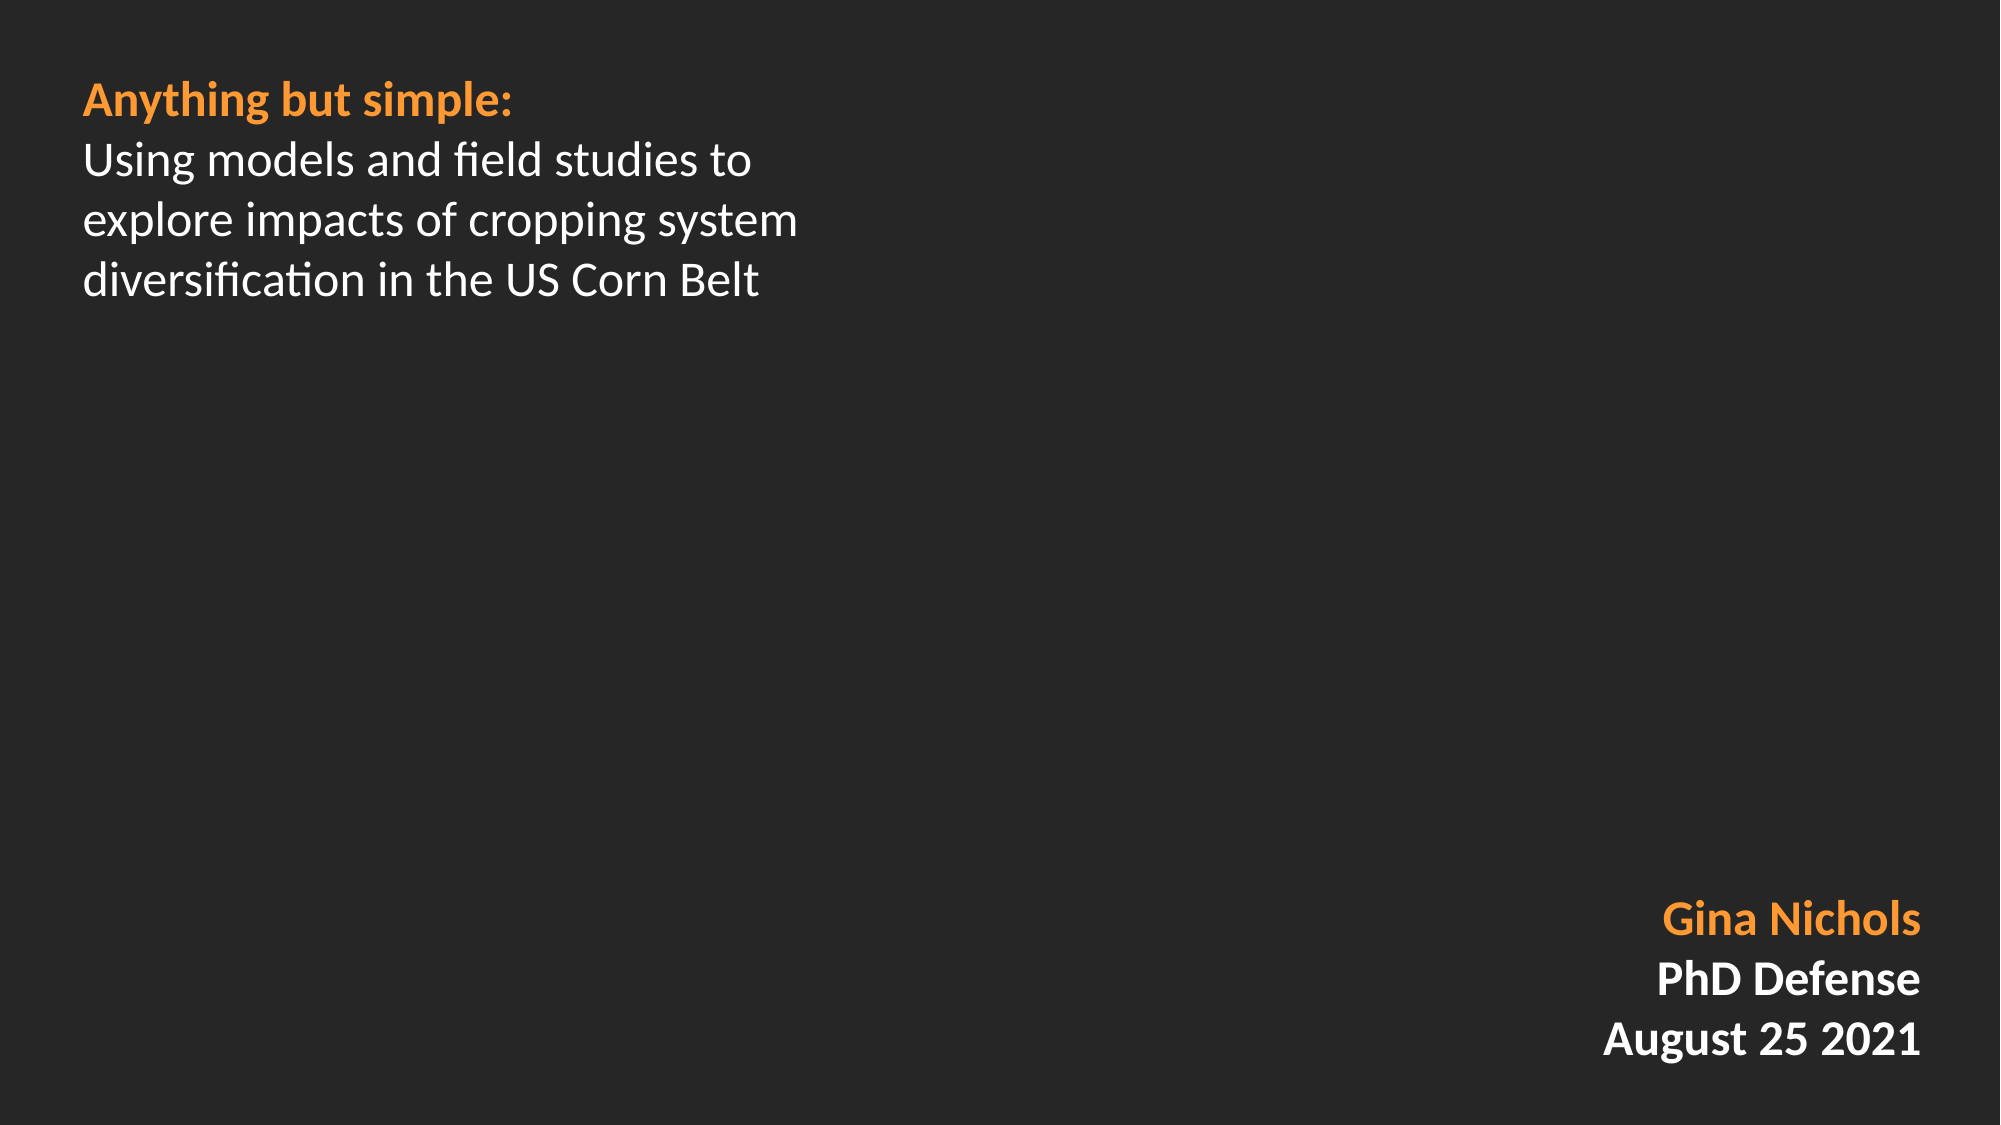

Anything but simple:
Using models and field studies to explore impacts of cropping system diversification in the US Corn Belt
Gina Nichols
PhD Defense
August 25 2021